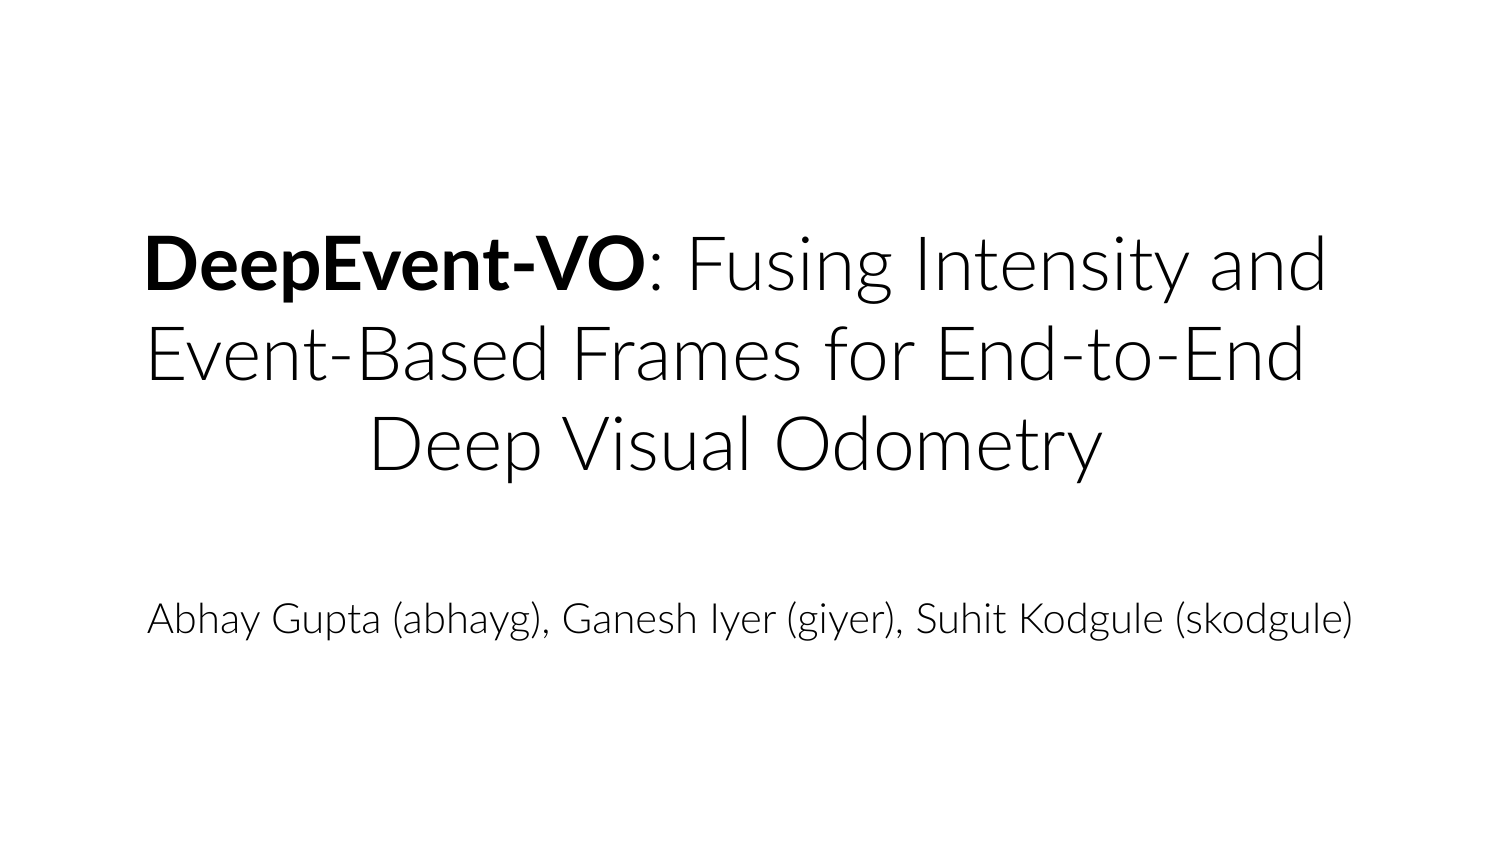

# DeepEvent-VO: Fusing Intensity and Event-Based Frames for End-to-End
Deep Visual Odometry
Abhay Gupta (abhayg), Ganesh Iyer (giyer), Suhit Kodgule (skodgule)